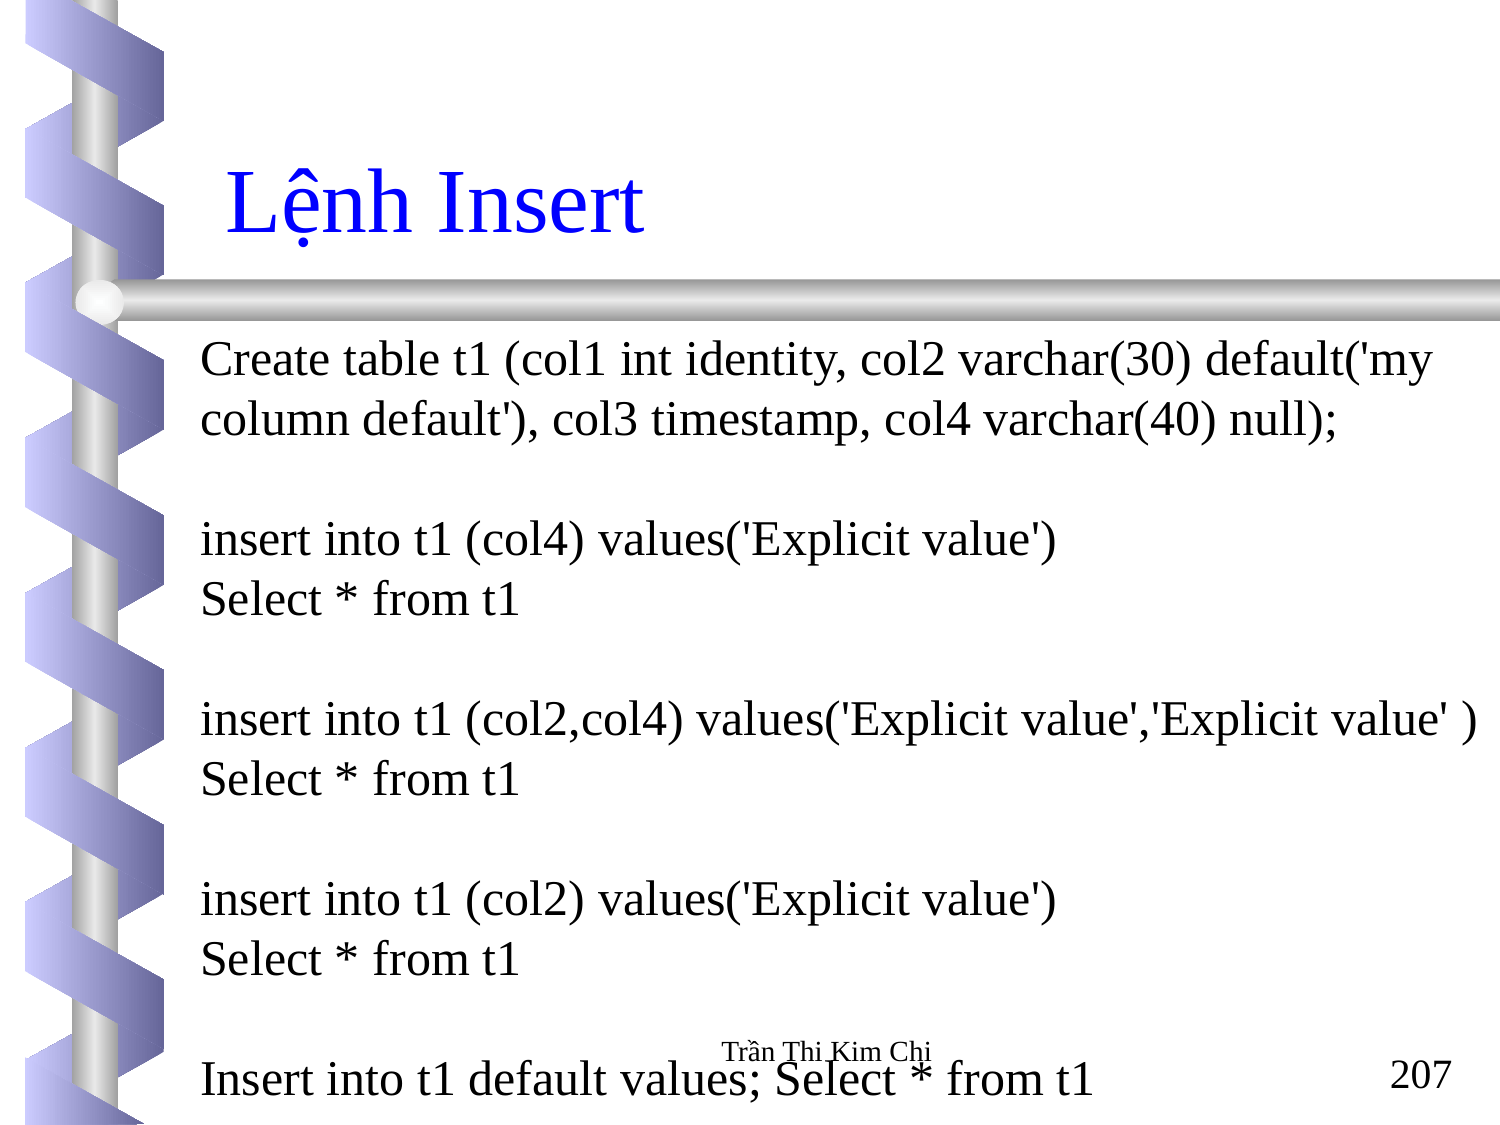

# Lệnh Insert
Create table t1 (col1 int identity, col2 varchar(30) default('my column default'), col3 timestamp, col4 varchar(40) null);

insert into t1 (col4) values('Explicit value')
Select * from t1

insert into t1 (col2,col4) values('Explicit value','Explicit value' )
Select * from t1

insert into t1 (col2) values('Explicit value')
Select * from t1

Insert into t1 default values; Select * from t1

Trần Thi Kim Chi